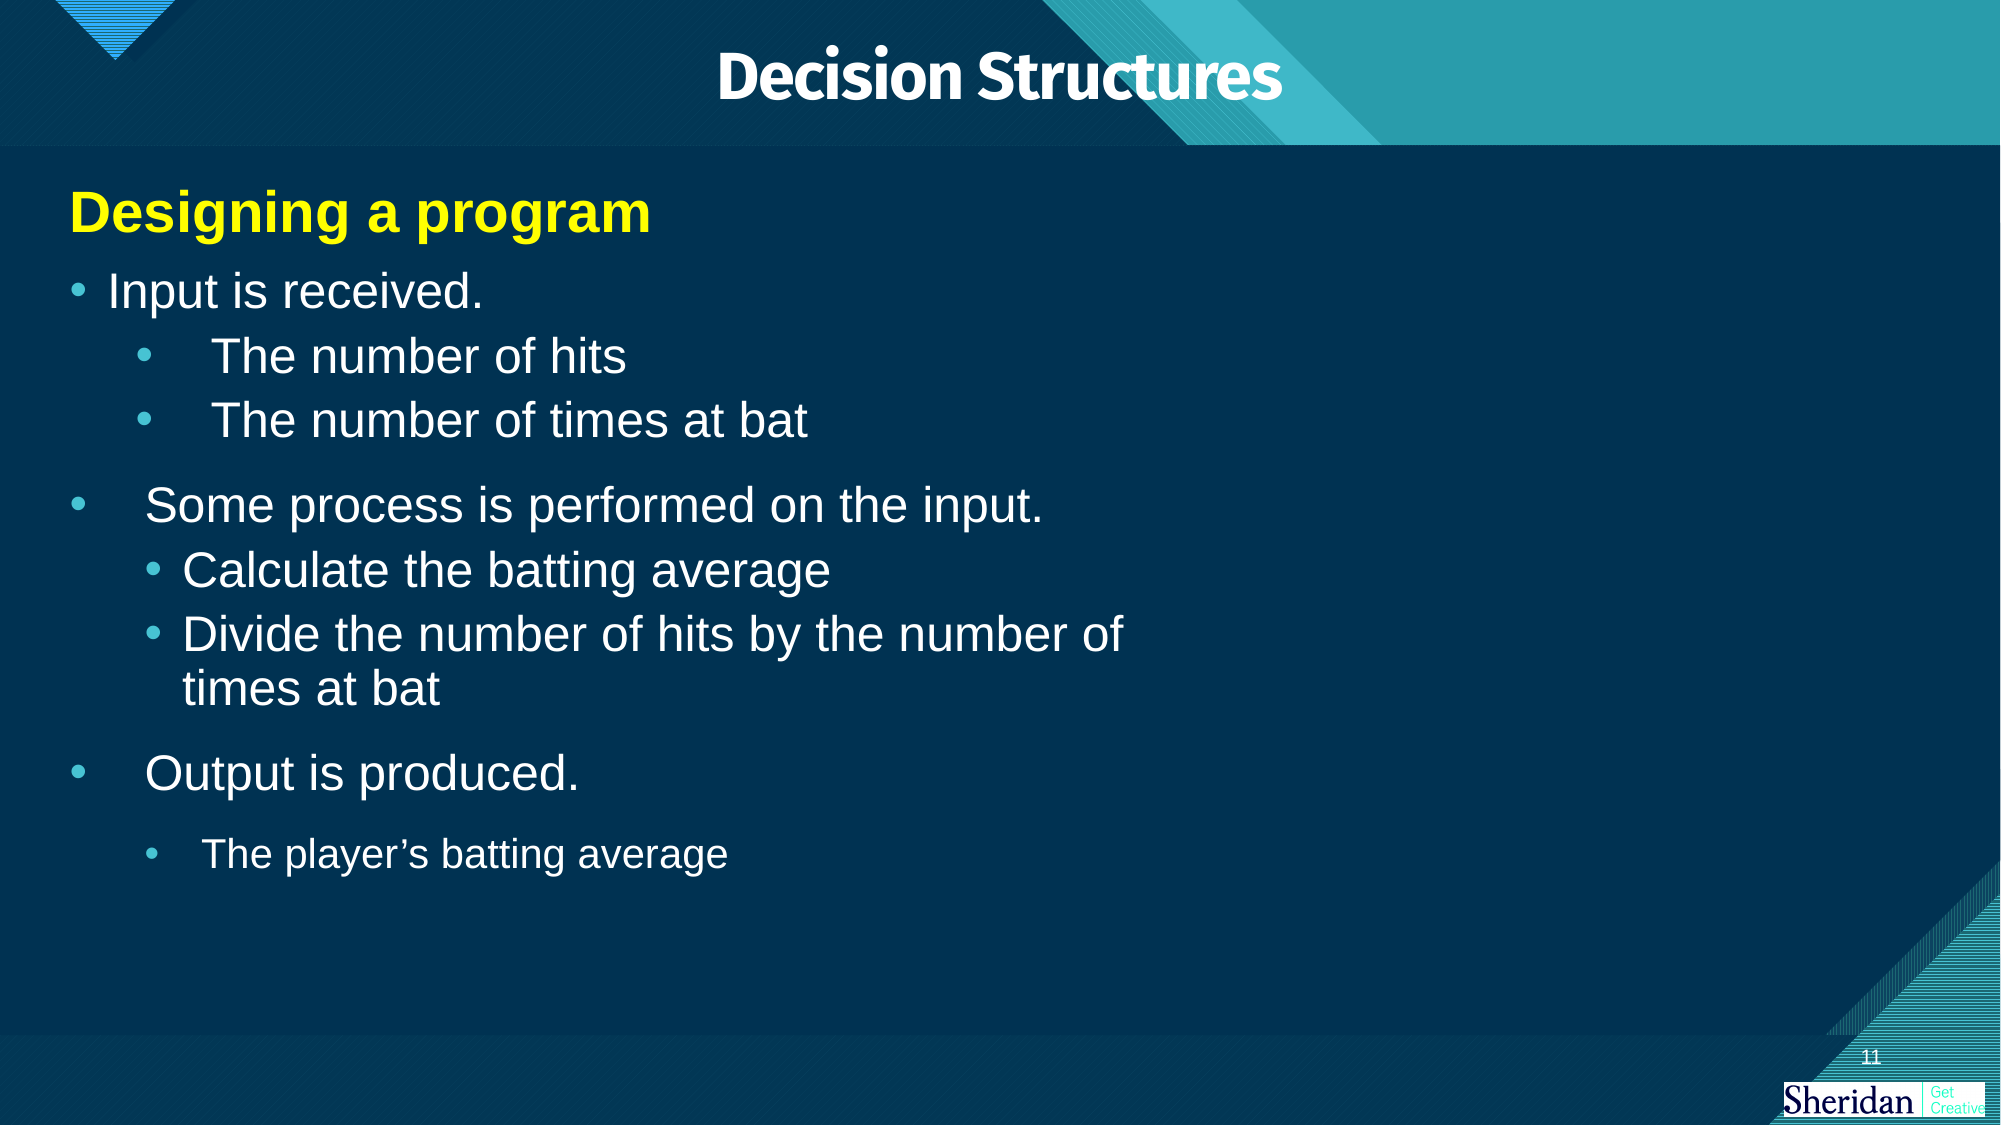

# Decision Structures
Designing a program
Input is received.
The number of hits
The number of times at bat
Some process is performed on the input.
Calculate the batting average
Divide the number of hits by the number of times at bat
Output is produced.
The player’s batting average

11